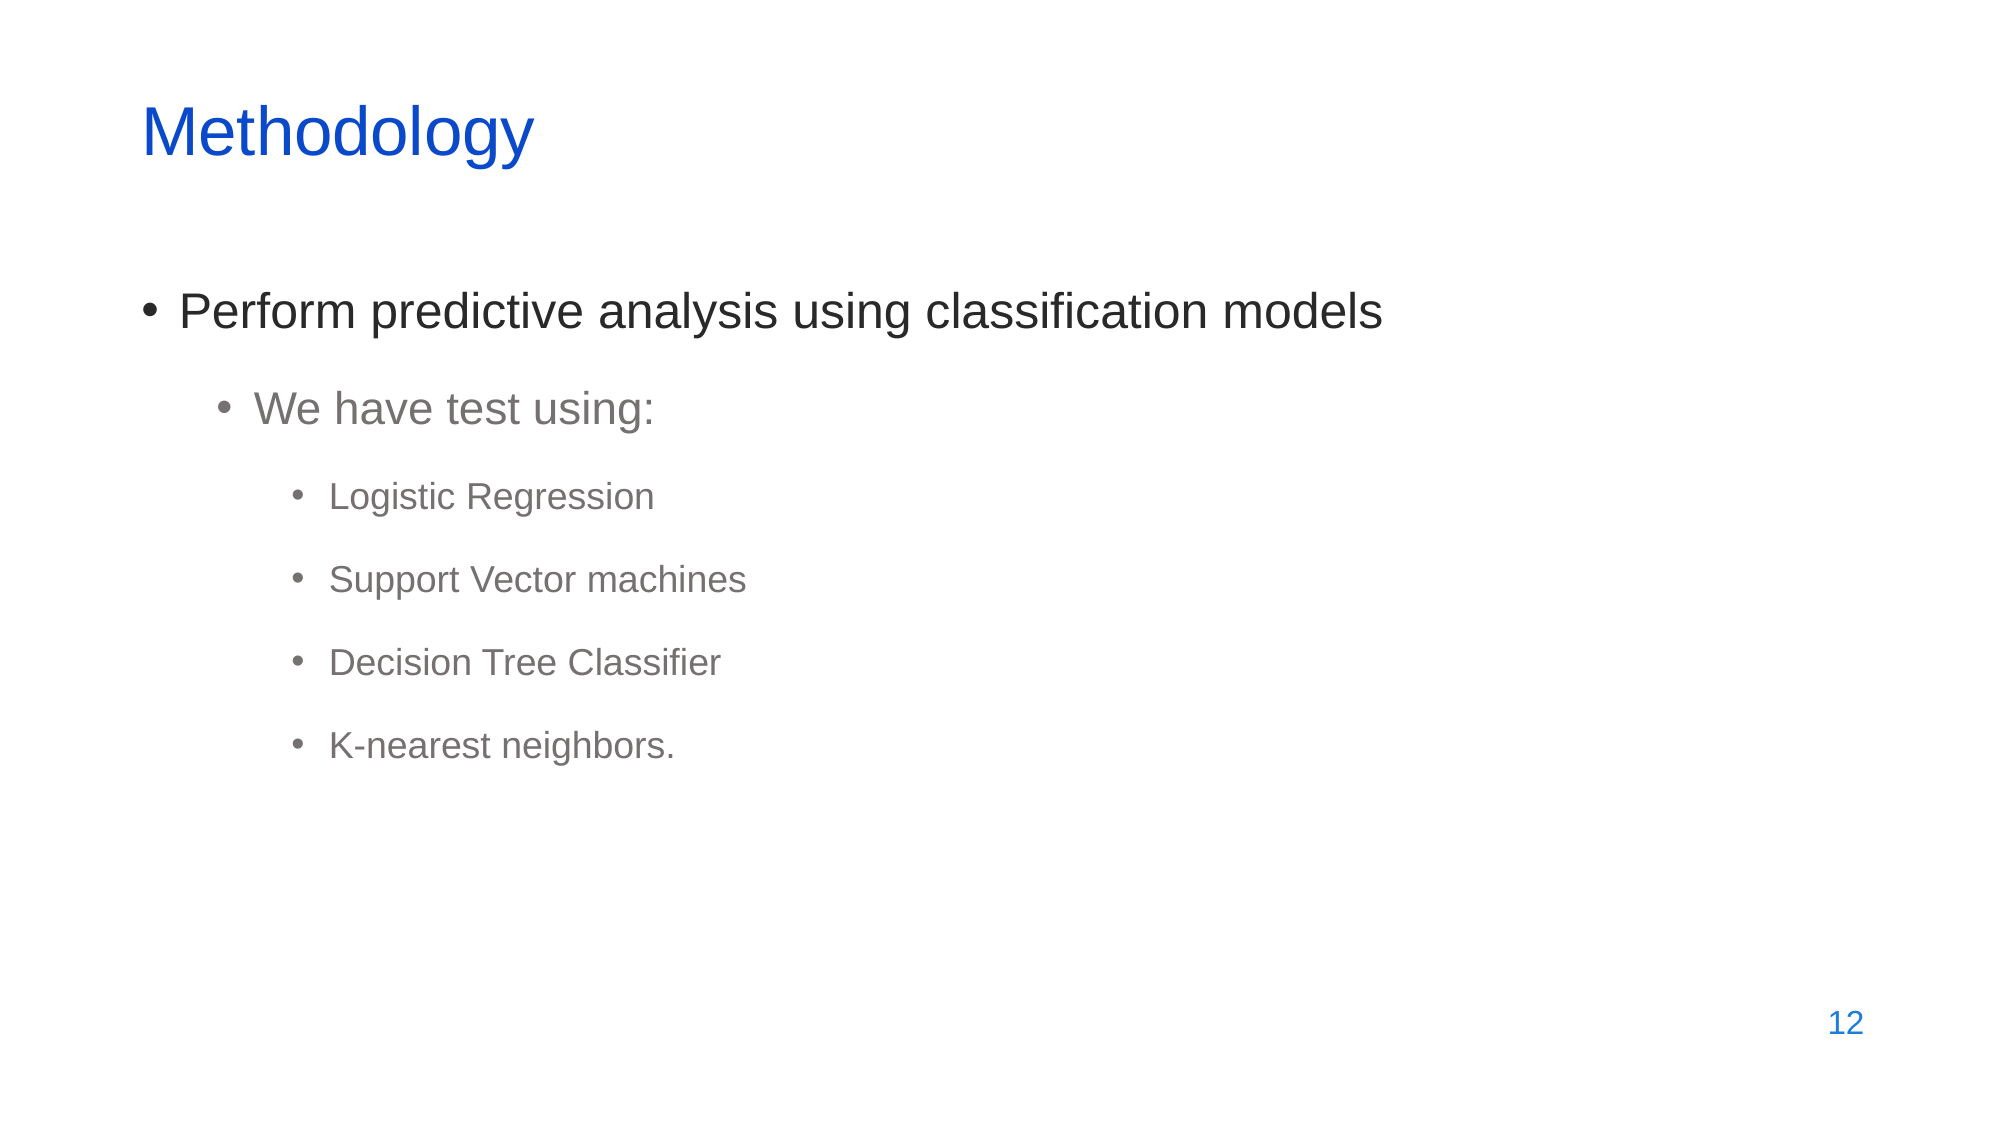

Methodology
Perform predictive analysis using classification models
We have test using:
Logistic Regression
Support Vector machines
Decision Tree Classifier
K-nearest neighbors.
12